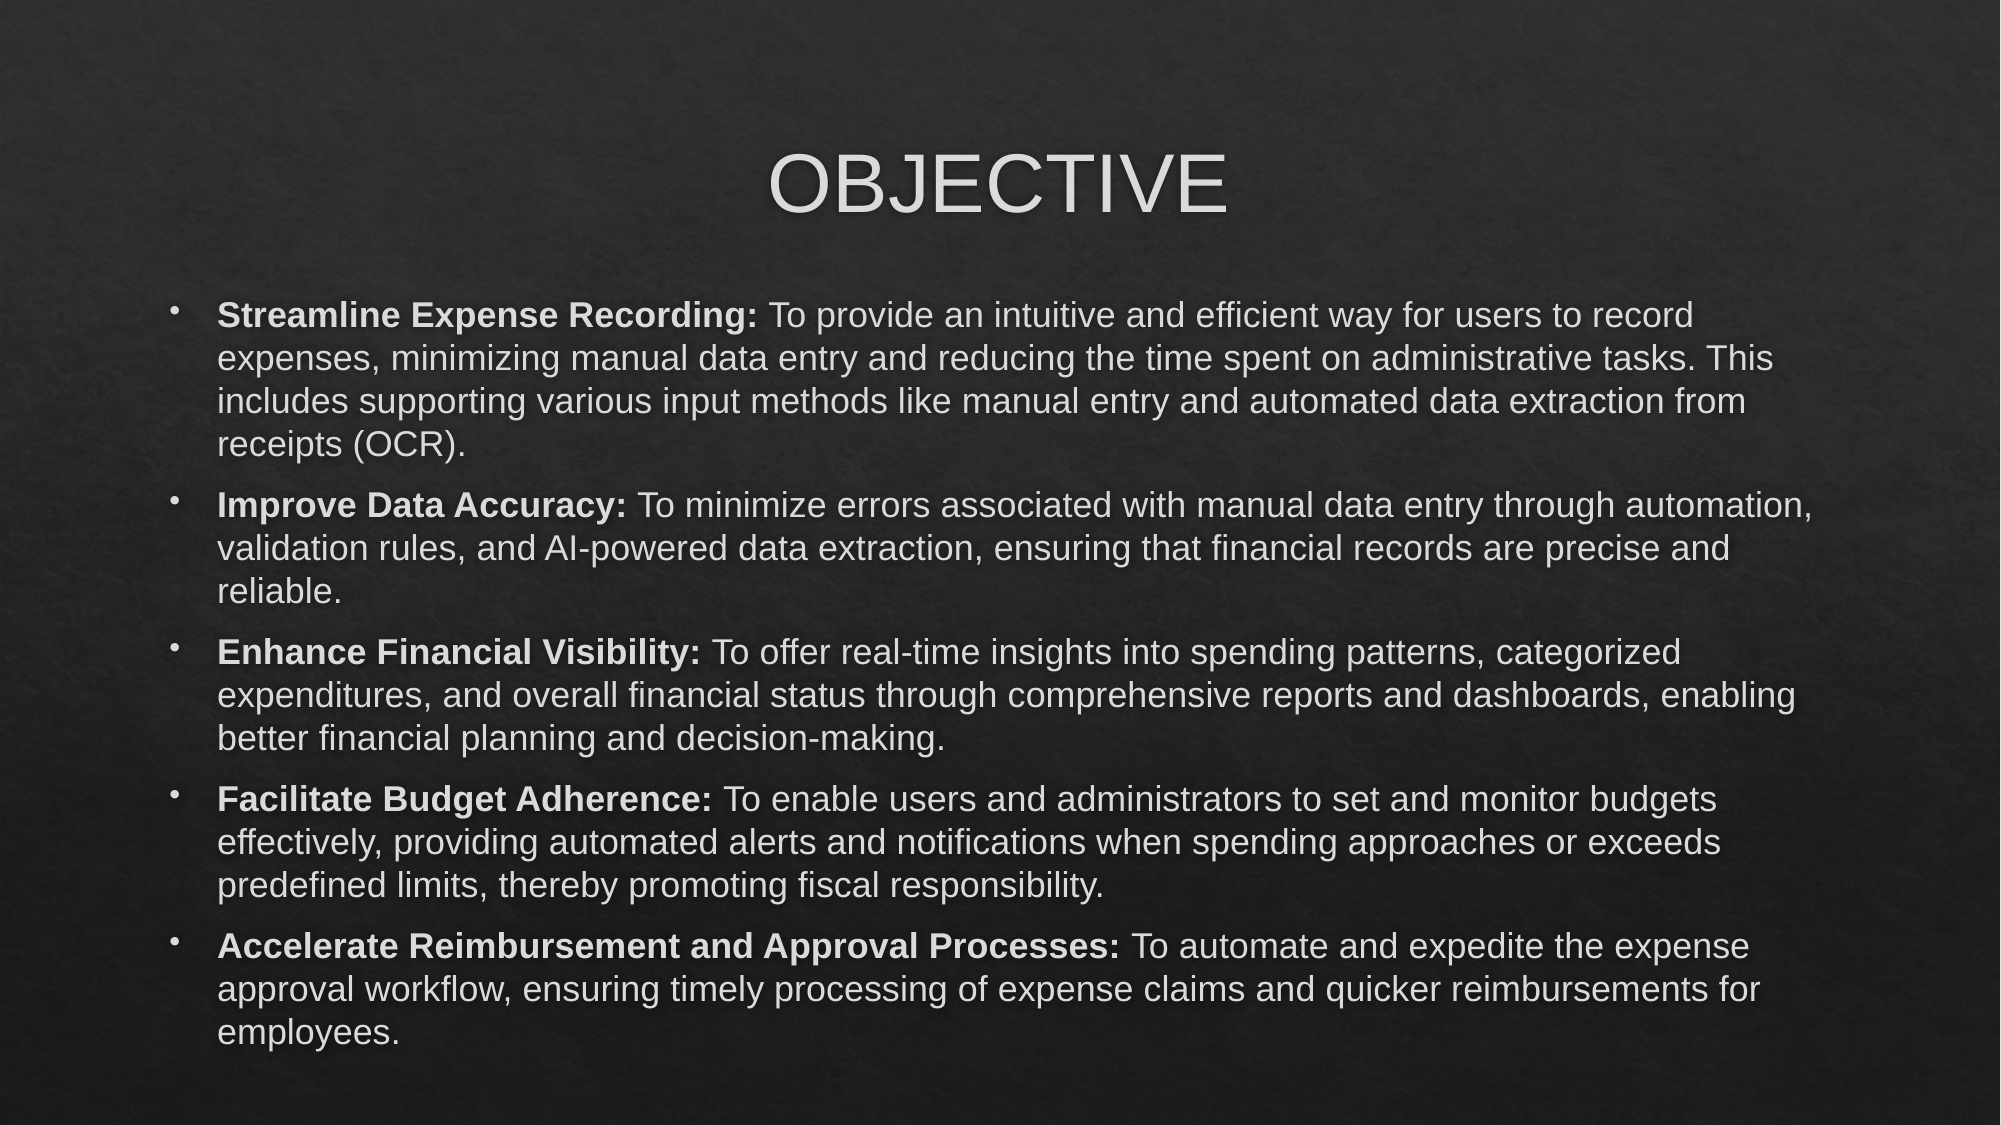

# OBJECTIVE
Streamline Expense Recording: To provide an intuitive and efficient way for users to record expenses, minimizing manual data entry and reducing the time spent on administrative tasks. This includes supporting various input methods like manual entry and automated data extraction from receipts (OCR).
Improve Data Accuracy: To minimize errors associated with manual data entry through automation, validation rules, and AI-powered data extraction, ensuring that financial records are precise and reliable.
Enhance Financial Visibility: To offer real-time insights into spending patterns, categorized expenditures, and overall financial status through comprehensive reports and dashboards, enabling better financial planning and decision-making.
Facilitate Budget Adherence: To enable users and administrators to set and monitor budgets effectively, providing automated alerts and notifications when spending approaches or exceeds predefined limits, thereby promoting fiscal responsibility.
Accelerate Reimbursement and Approval Processes: To automate and expedite the expense approval workflow, ensuring timely processing of expense claims and quicker reimbursements for employees.